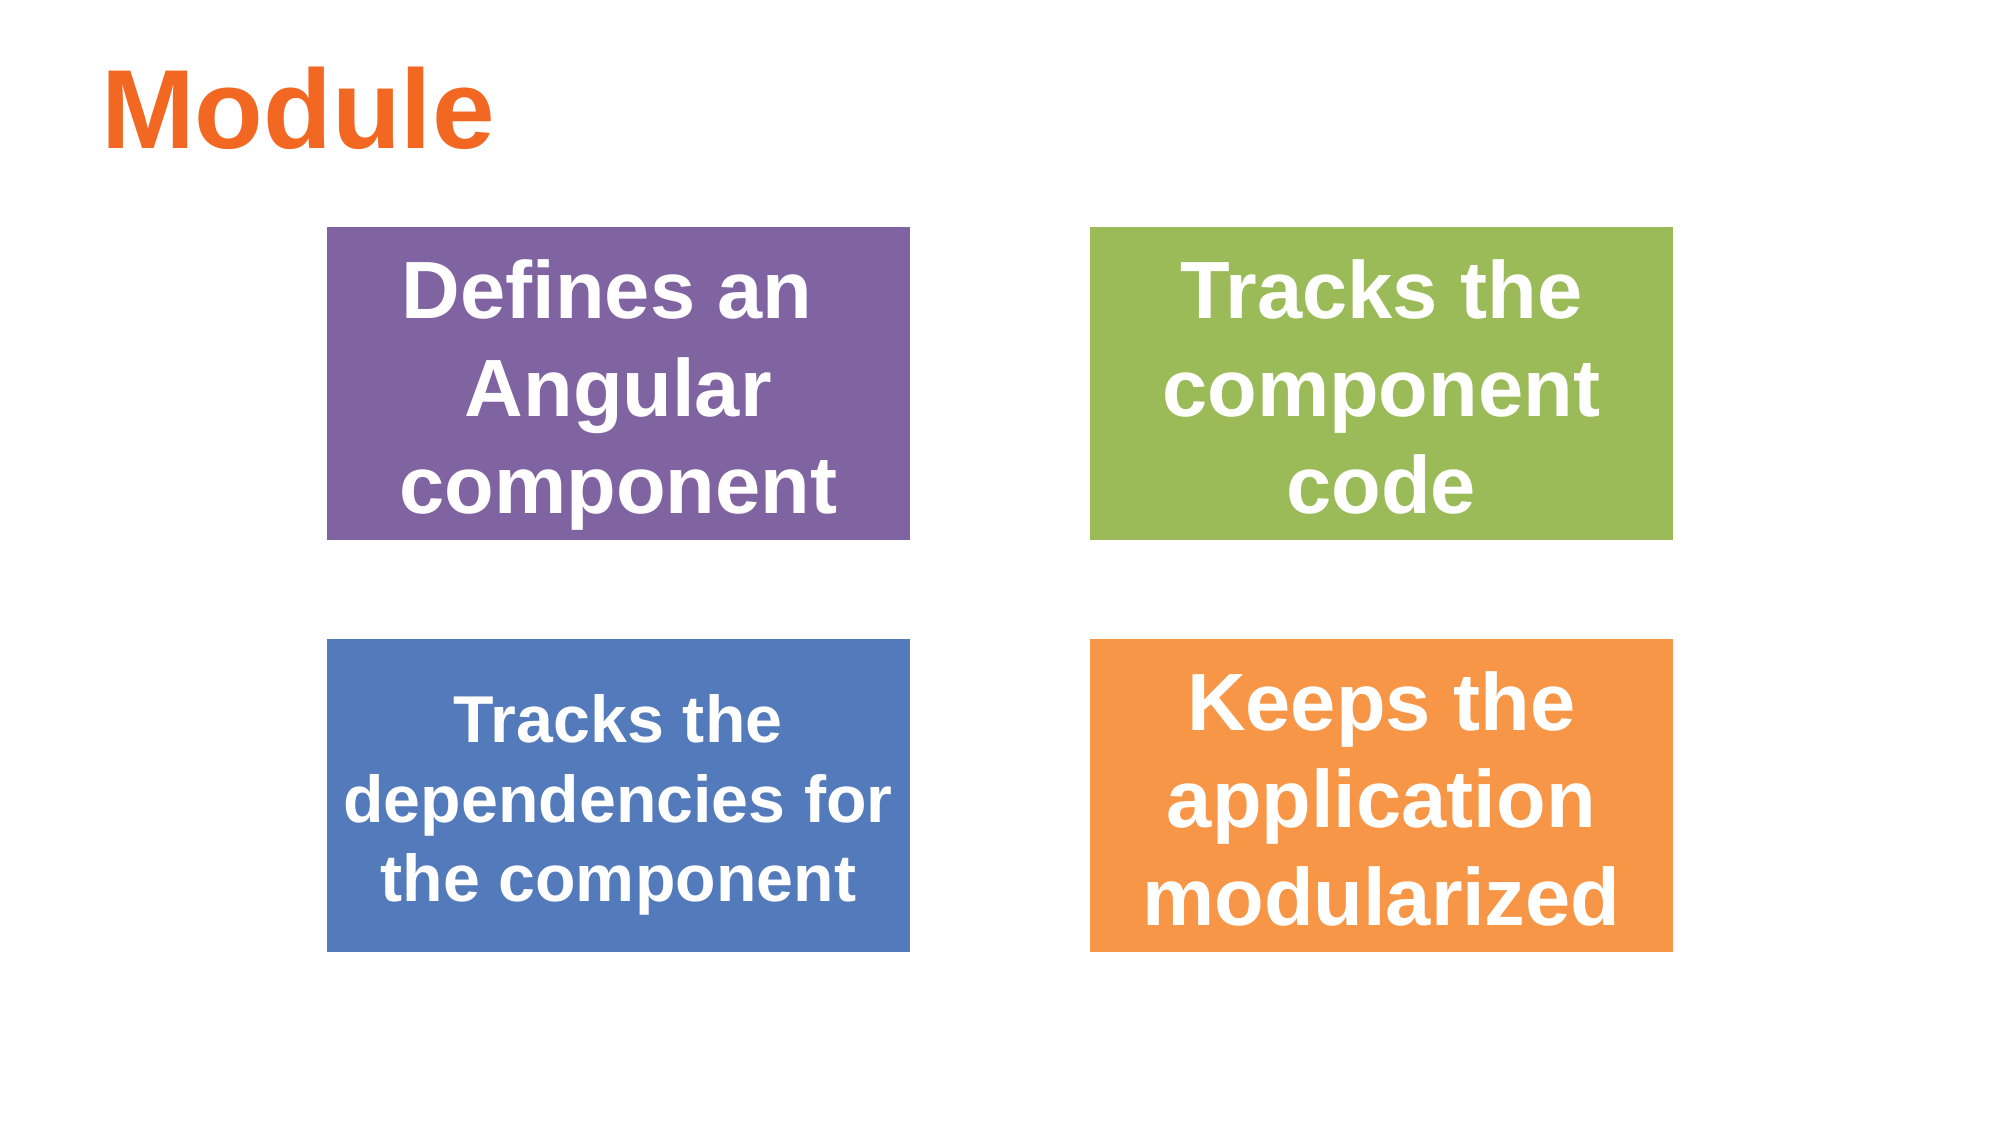

# Module
Defines an
Angular component
Tracks the component code
Tracks the dependencies for the component
Keeps the application modularized